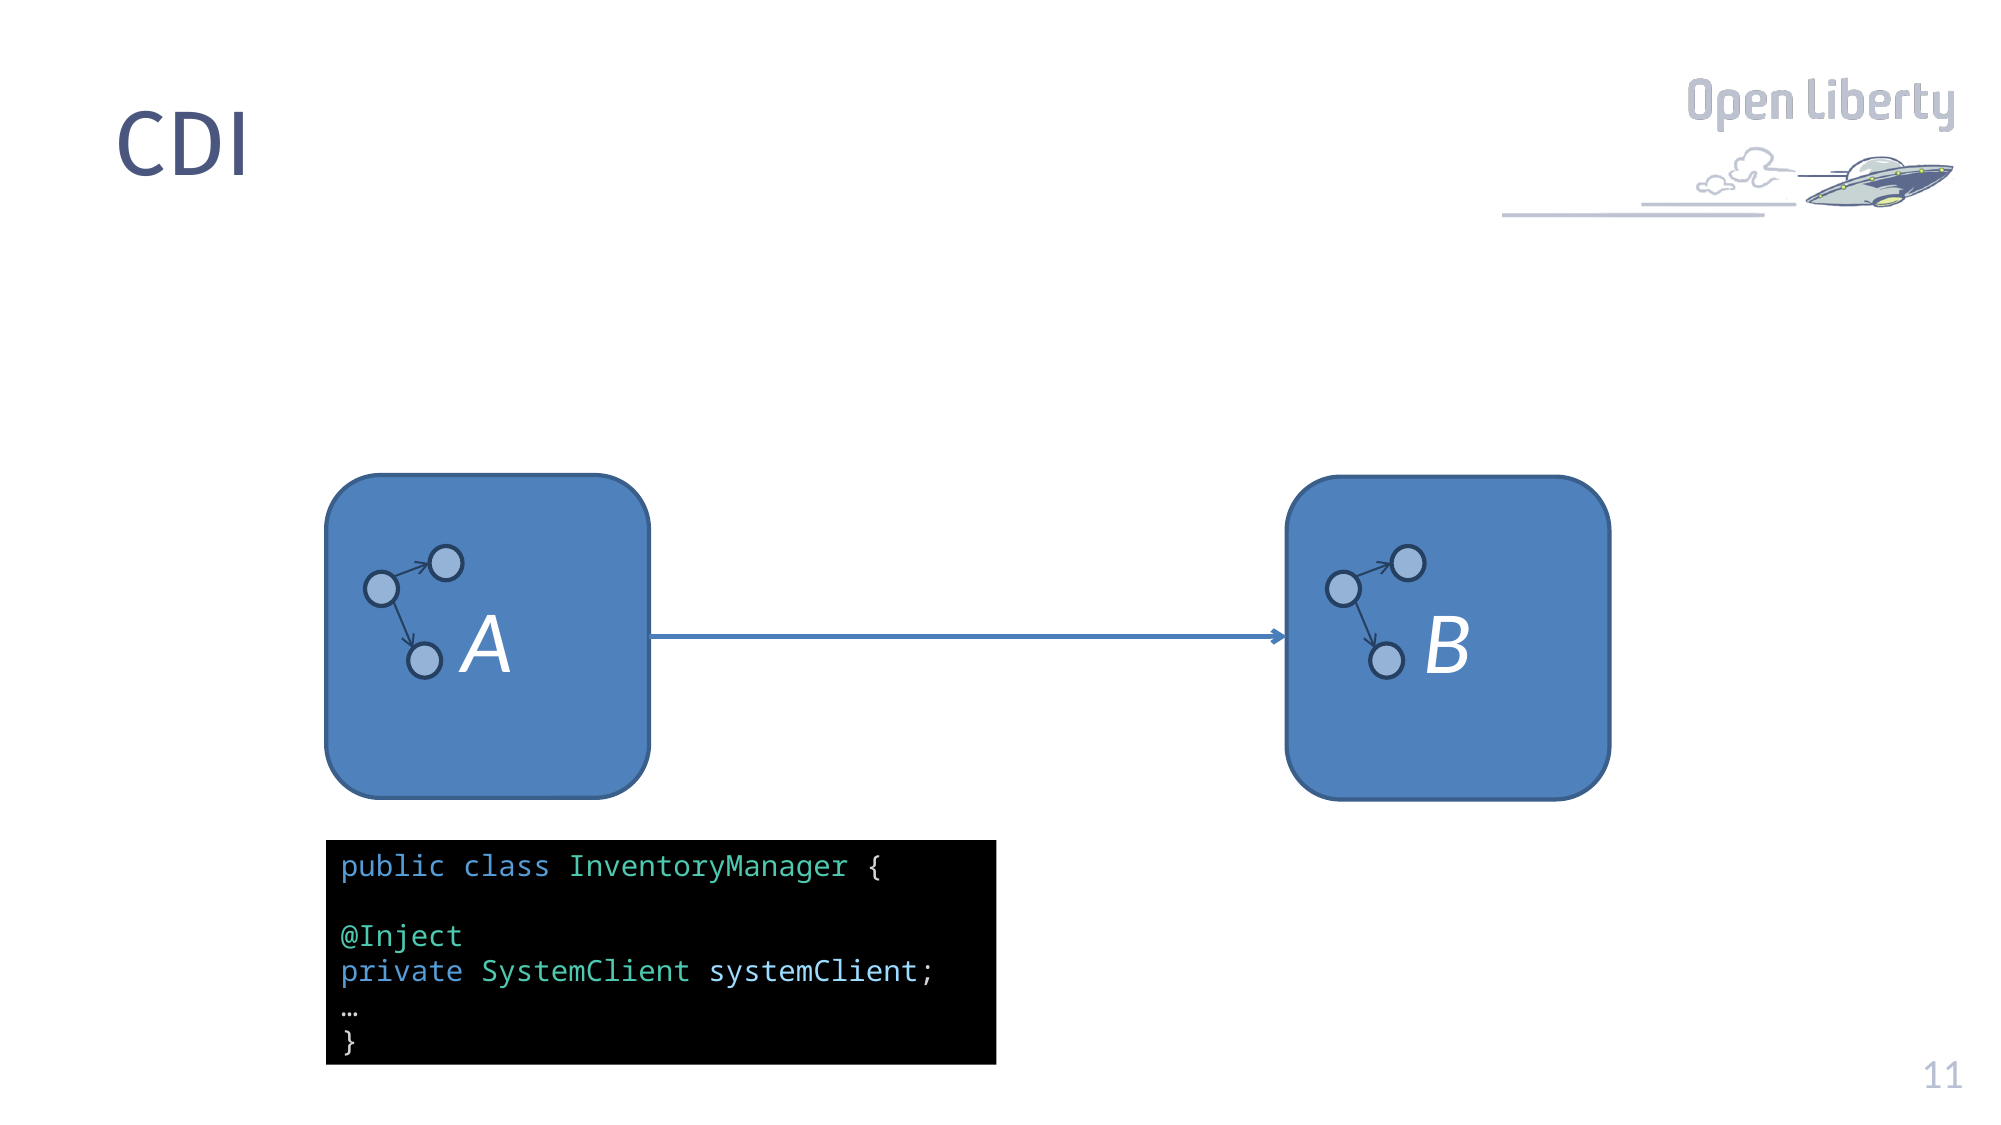

# CDI
A
B

public class InventoryManager {
@Inject
private SystemClient systemClient;
…
}